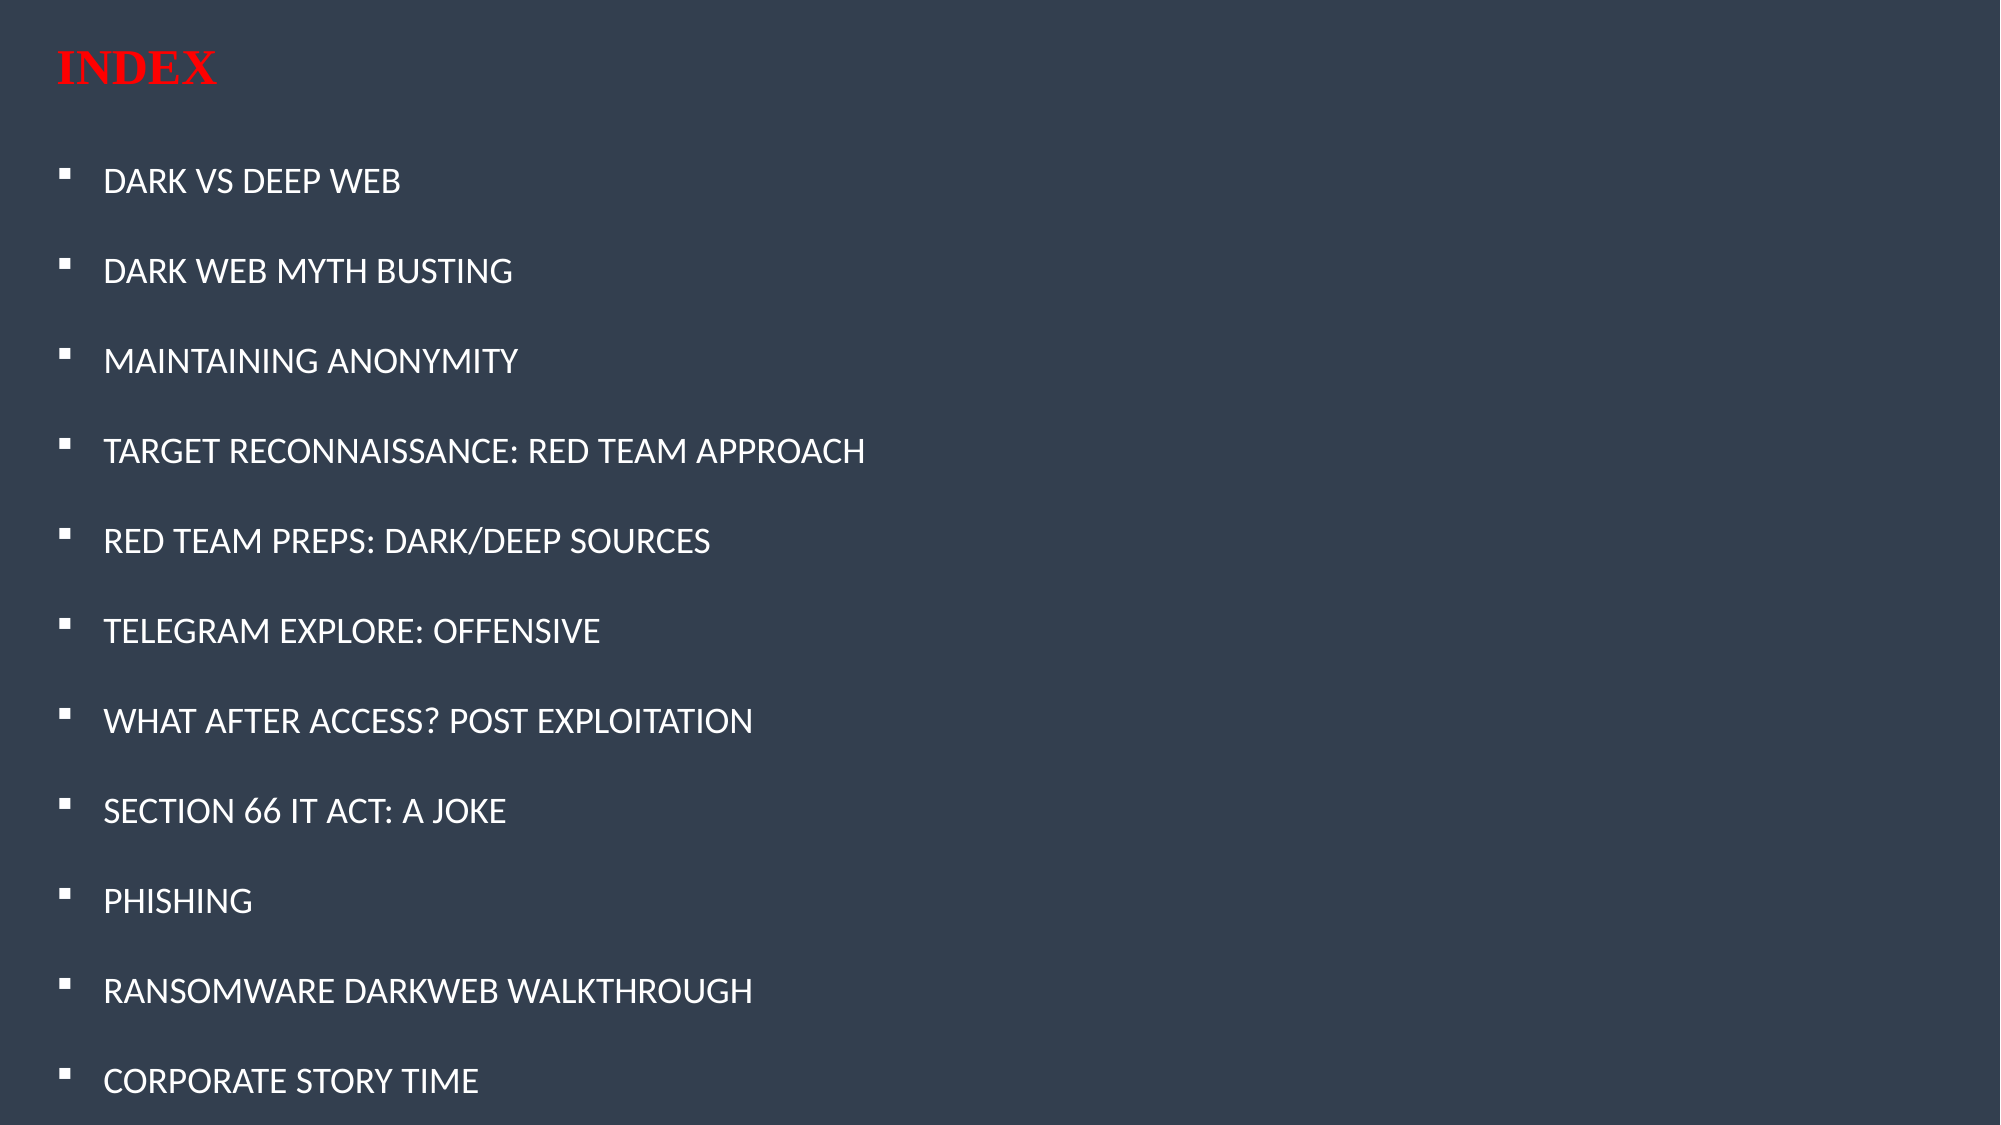

INDEX
DARK VS DEEP WEB
DARK WEB MYTH BUSTING
MAINTAINING ANONYMITY
TARGET RECONNAISSANCE: RED TEAM APPROACH
RED TEAM PREPS: DARK/DEEP SOURCES
TELEGRAM EXPLORE: OFFENSIVE
WHAT AFTER ACCESS? POST EXPLOITATION
SECTION 66 IT ACT: A JOKE
PHISHING
RANSOMWARE DARKWEB WALKTHROUGH
CORPORATE STORY TIME